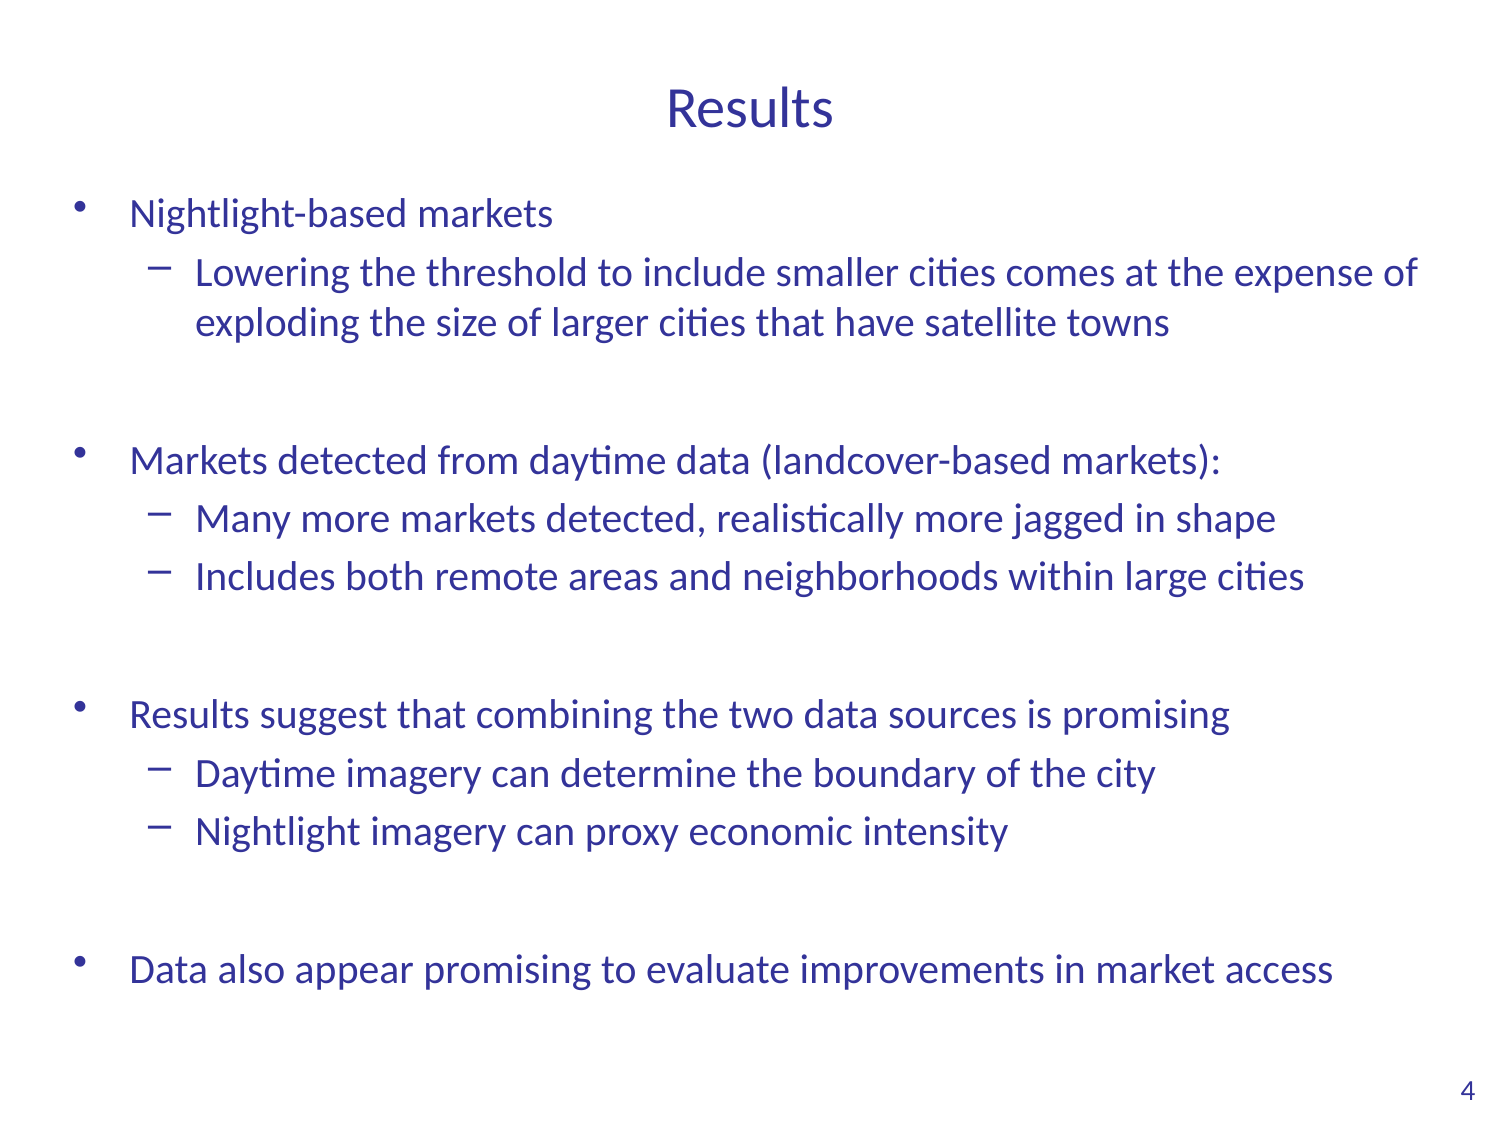

# Results
Nightlight-based markets
Lowering the threshold to include smaller cities comes at the expense of exploding the size of larger cities that have satellite towns

Markets detected from daytime data (landcover-based markets):
Many more markets detected, realistically more jagged in shape
Includes both remote areas and neighborhoods within large cities

Results suggest that combining the two data sources is promising
Daytime imagery can determine the boundary of the city
Nightlight imagery can proxy economic intensity

Data also appear promising to evaluate improvements in market access

4